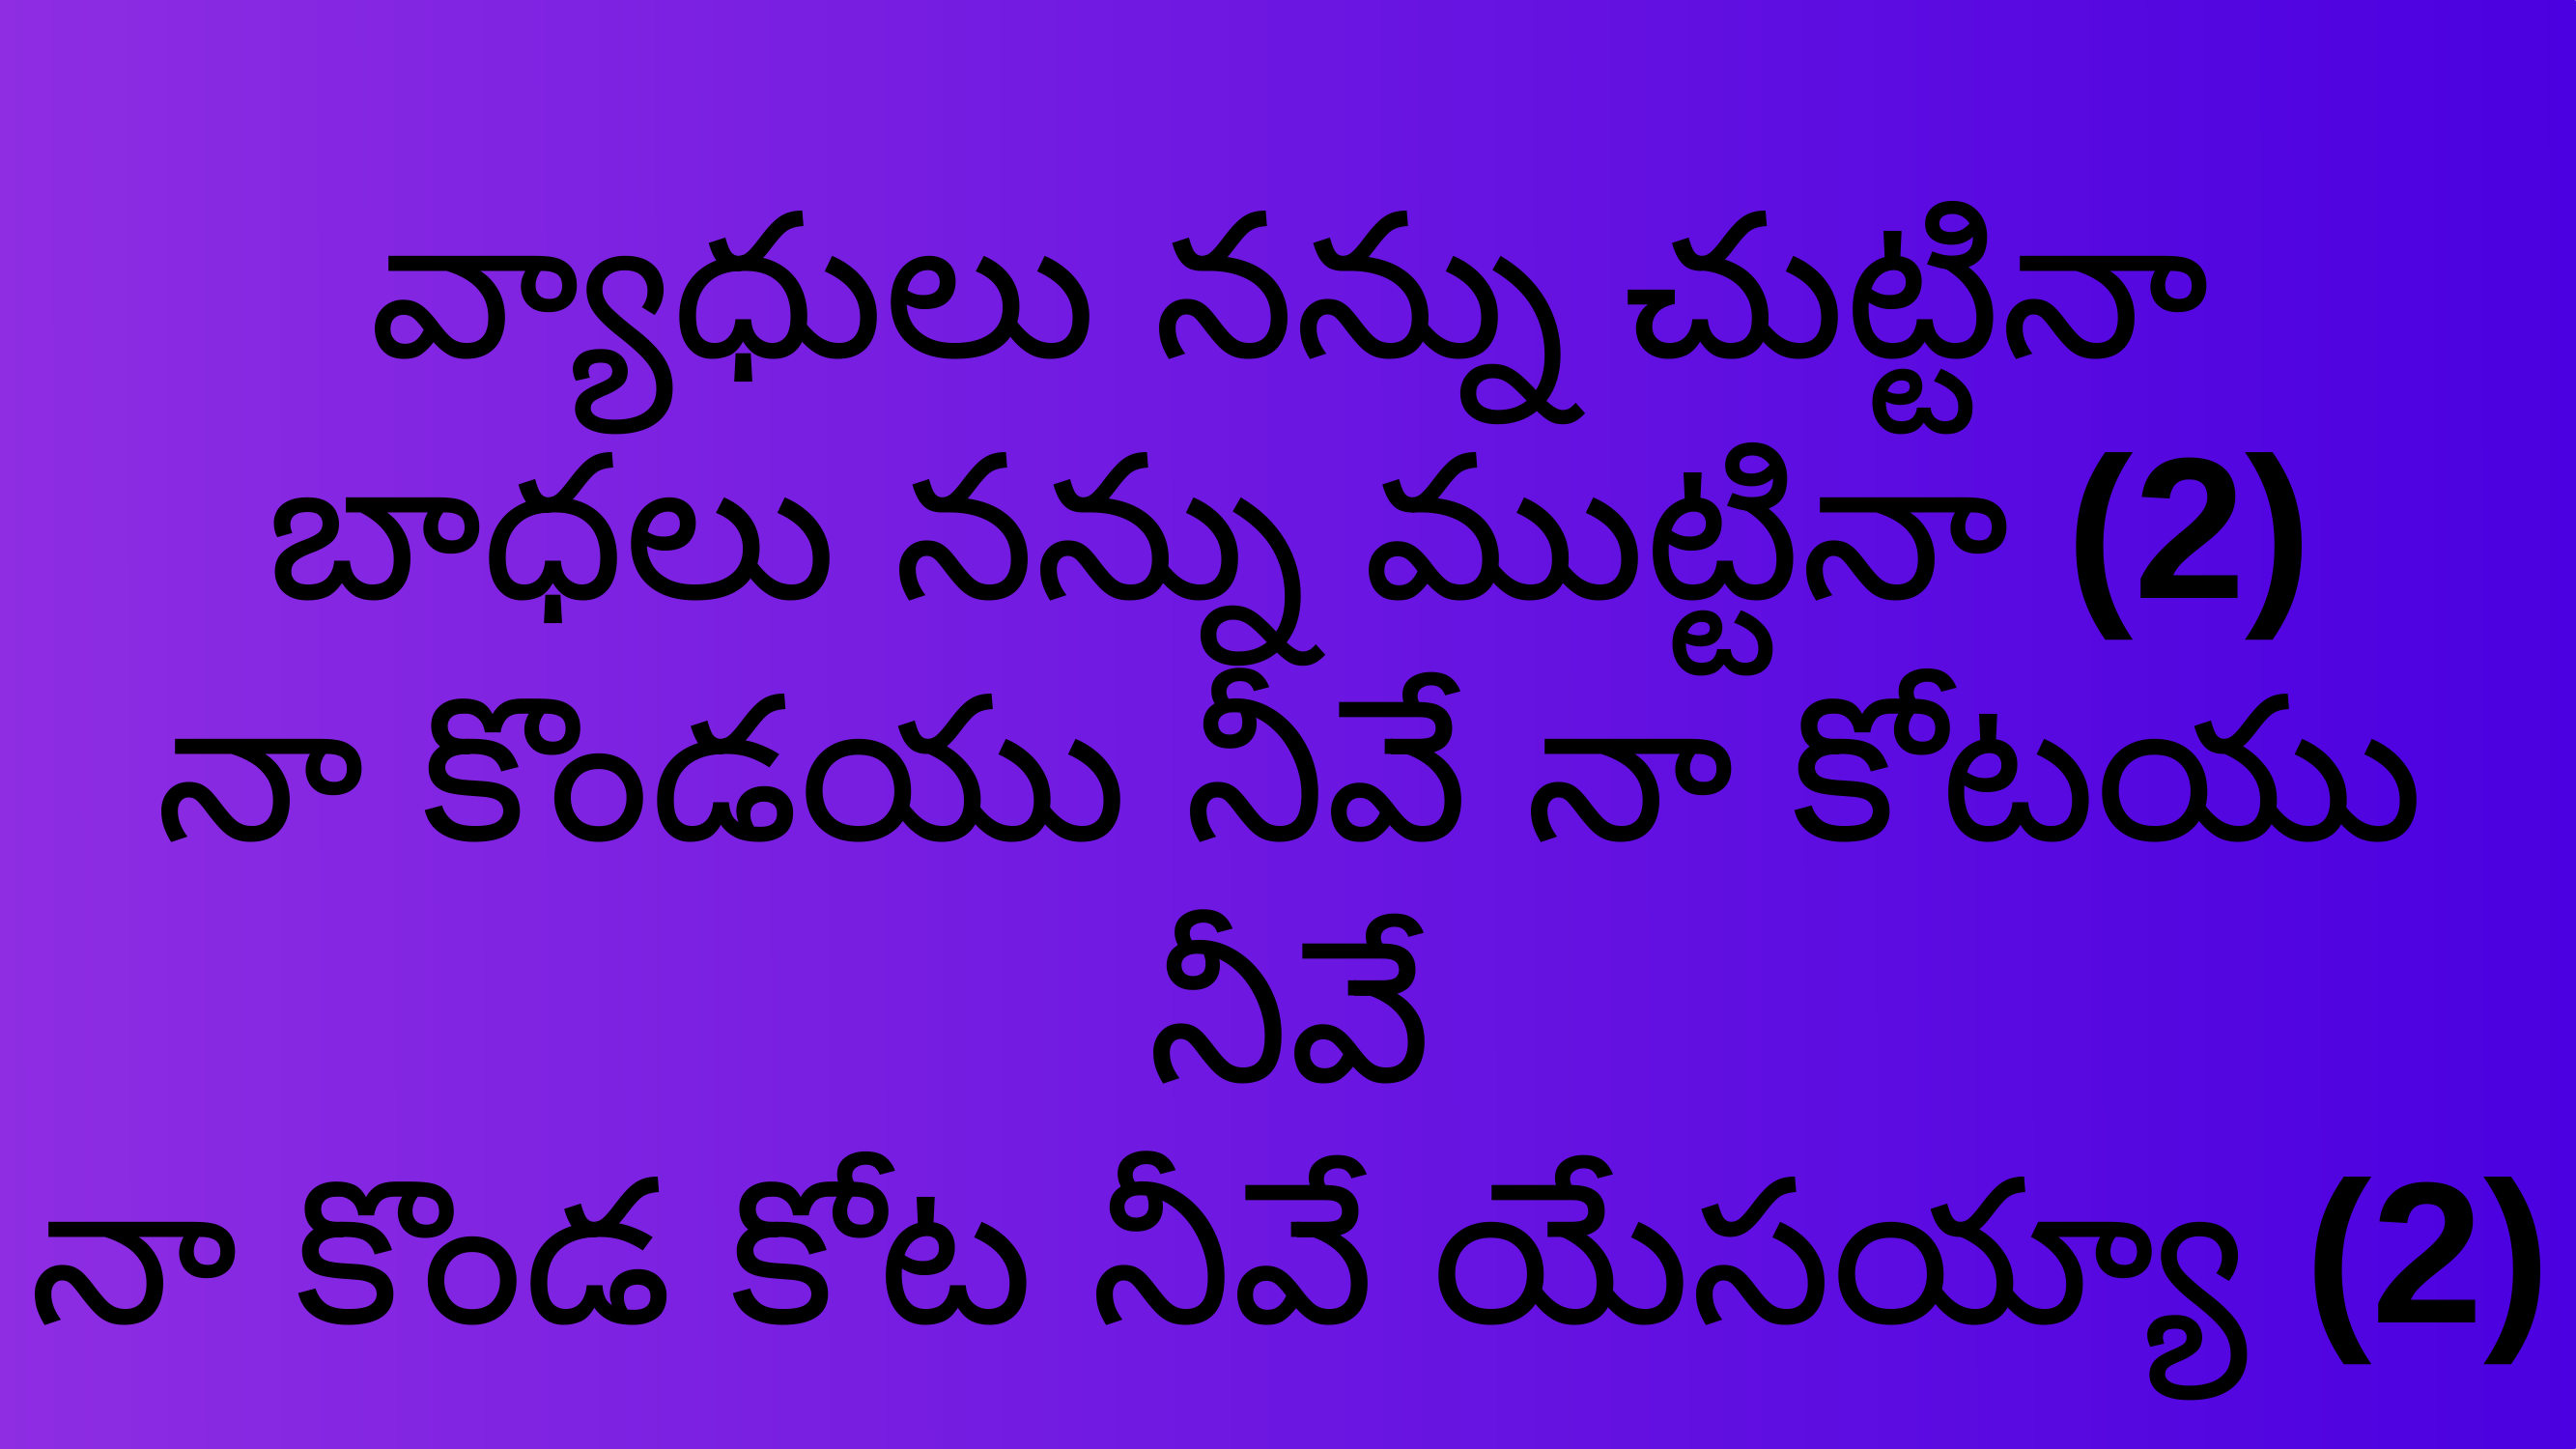

వ్యాధులు నన్ను చుట్టినా
బాధలు నన్ను ముట్టినా (2)
నా కొండయు నీవే నా కోటయు నీవే
నా కొండ కోట నీవే యేసయ్యా (2)